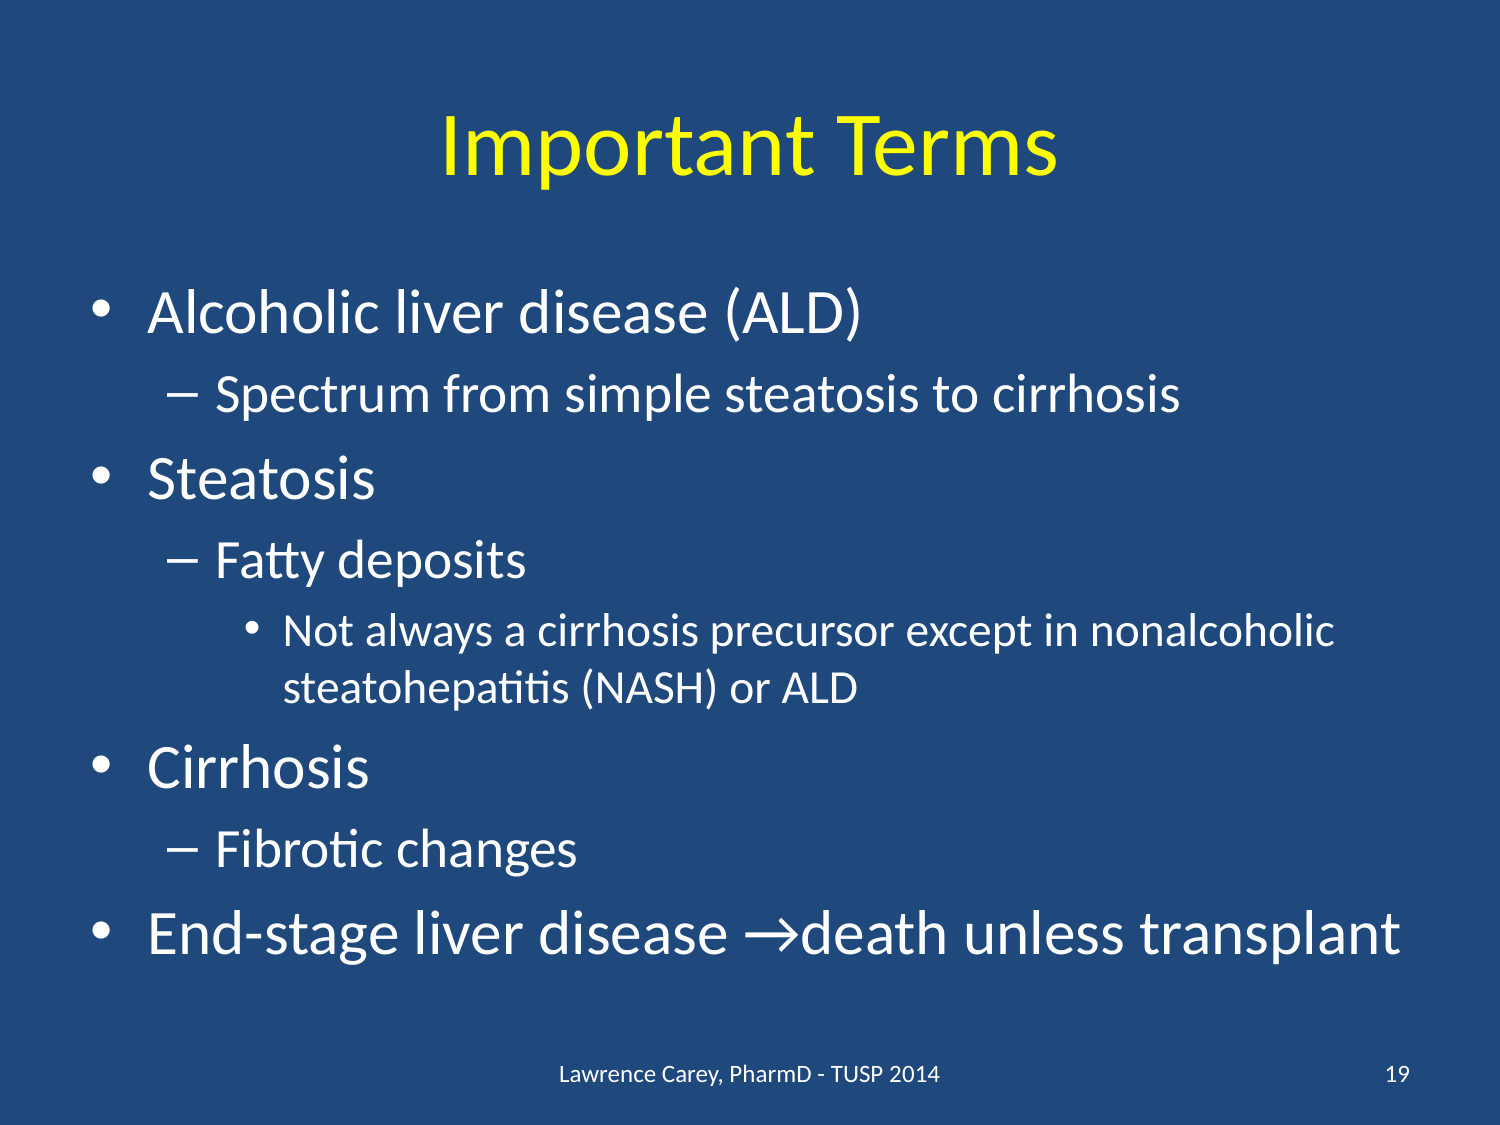

# Important Terms
Alcoholic liver disease (ALD)
Spectrum from simple steatosis to cirrhosis
Steatosis
Fatty deposits
Not always a cirrhosis precursor except in nonalcoholic steatohepatitis (NASH) or ALD
Cirrhosis
Fibrotic changes
End-stage liver disease →death unless transplant
Lawrence Carey, PharmD - TUSP 2014
19